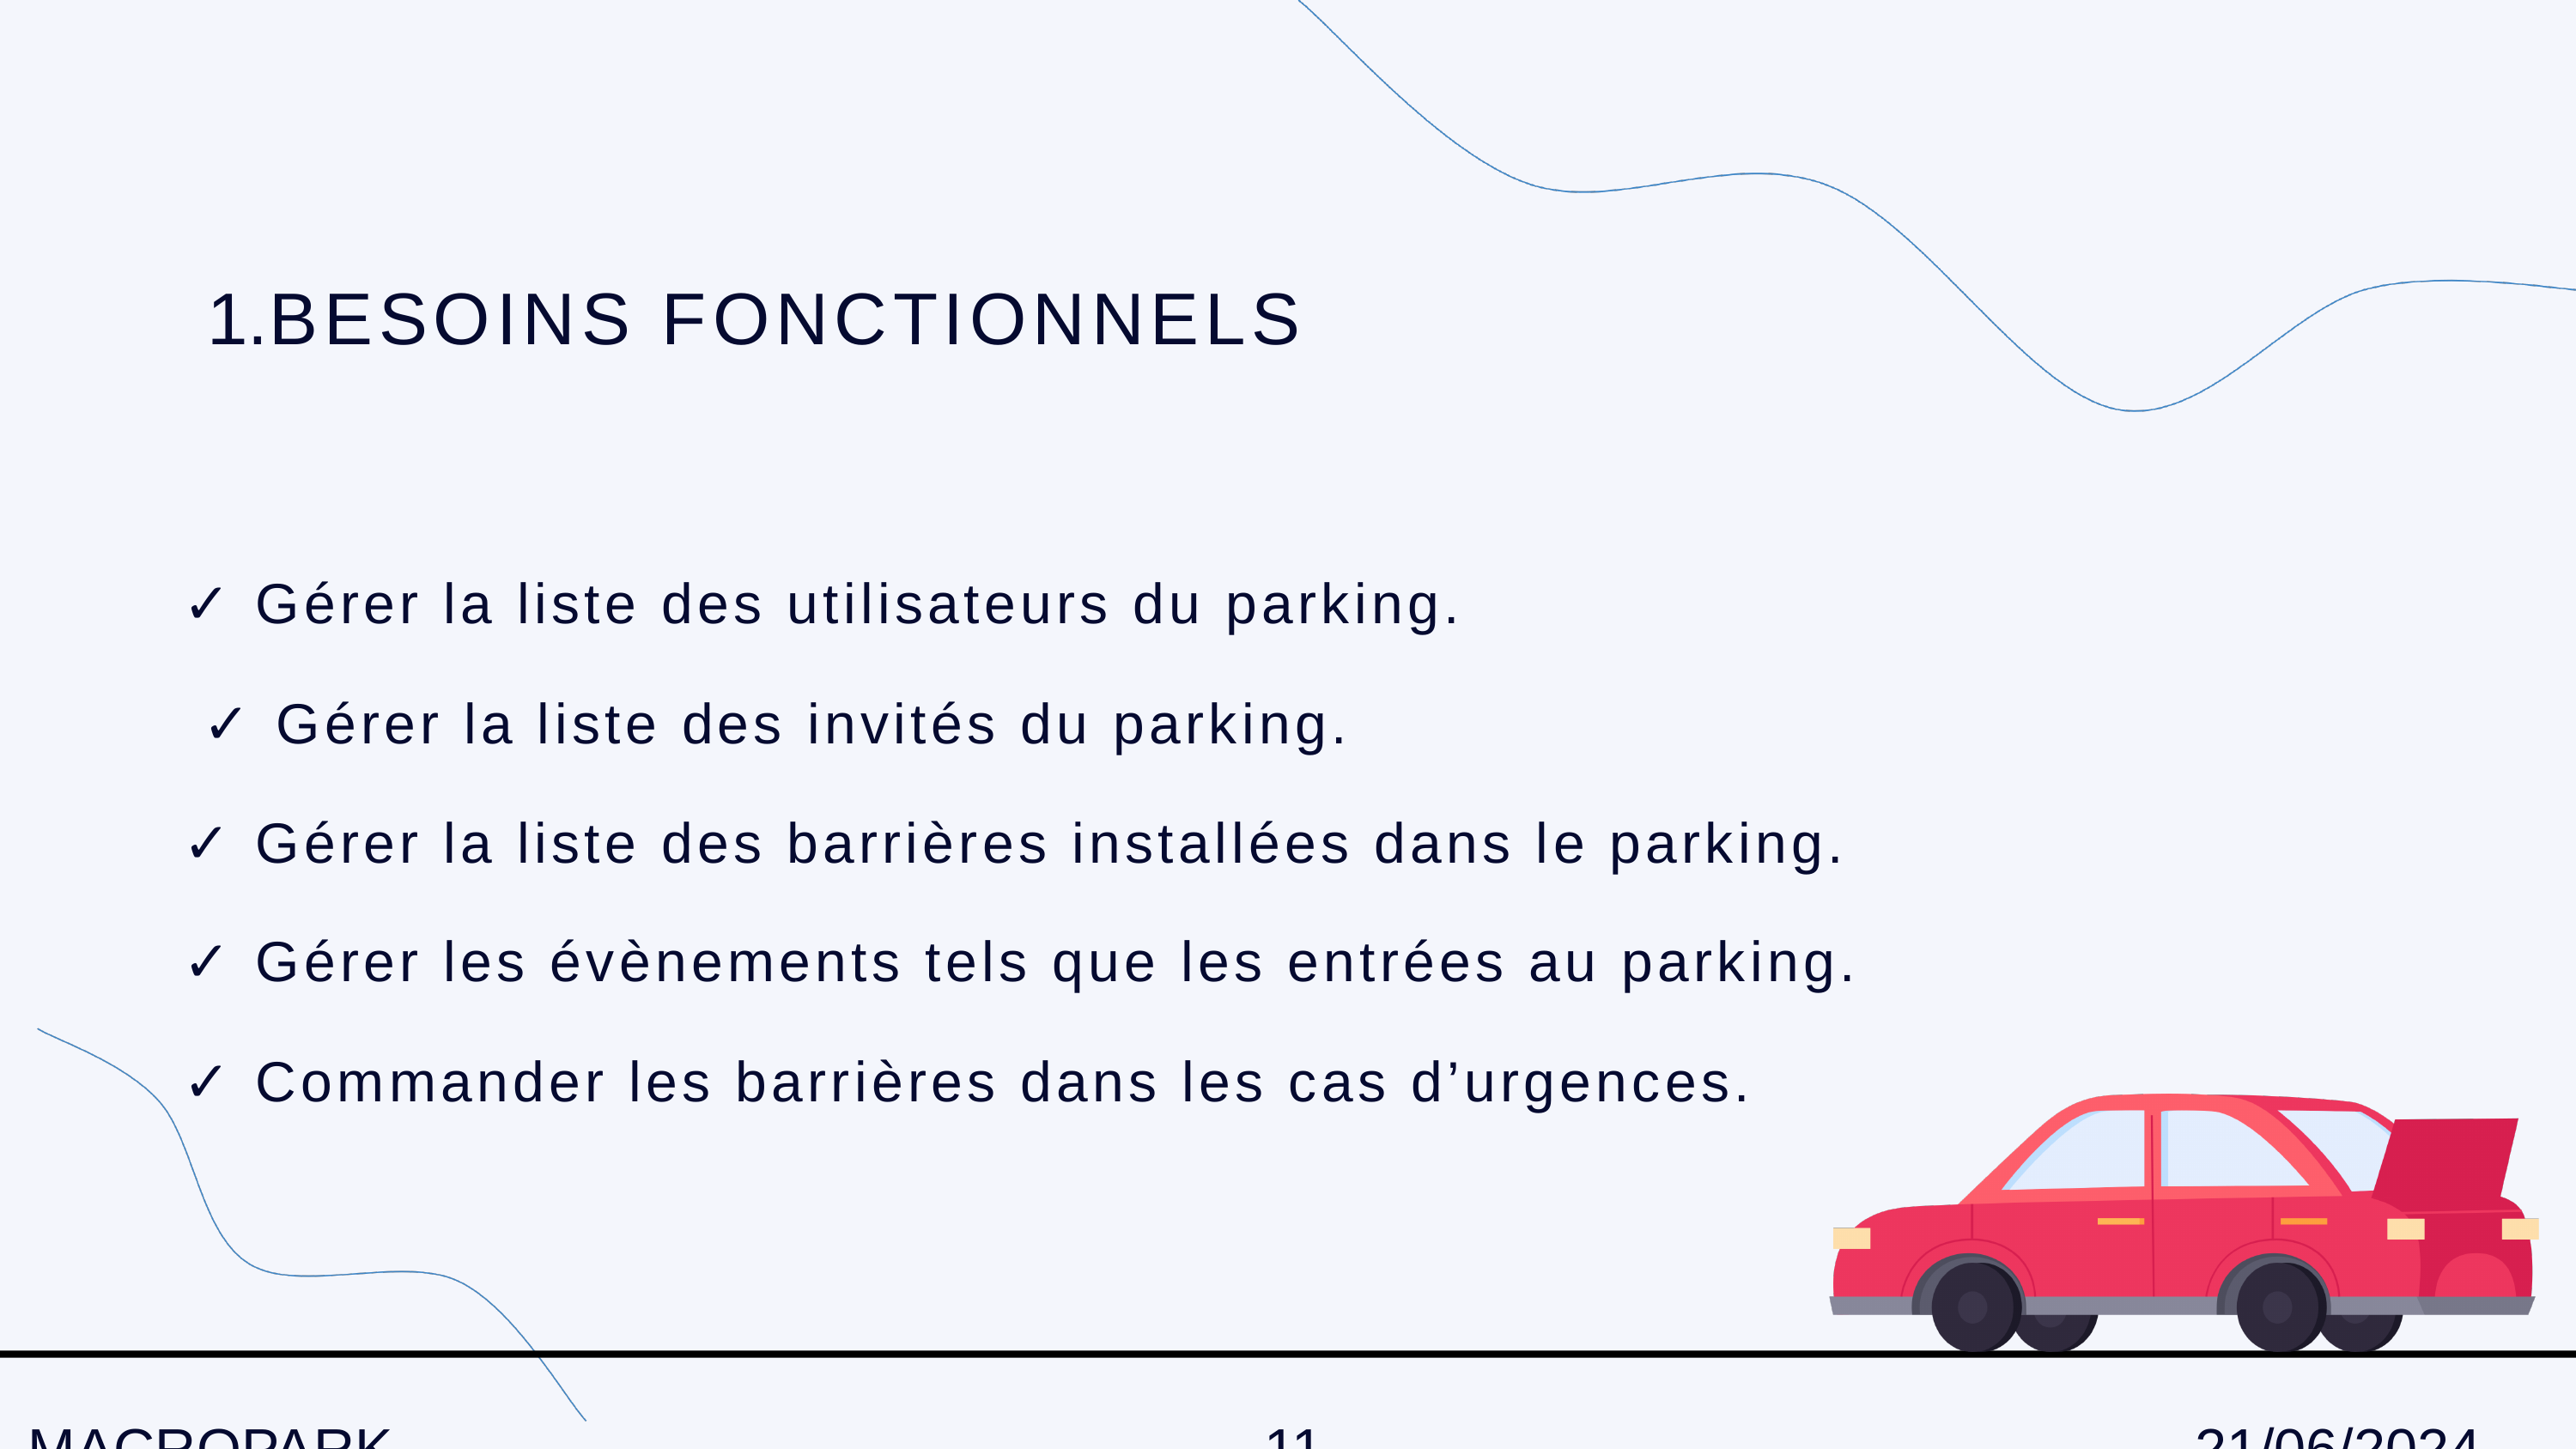

BESOINS FONCTIONNELS
✓ Gérer la liste des utilisateurs du parking.
 ✓ Gérer la liste des invités du parking.
✓ Gérer la liste des barrières installées dans le parking.
✓ Gérer les évènements tels que les entrées au parking.
✓ Commander les barrières dans les cas d’urgences.

MACROPARK
11
21/06/2024